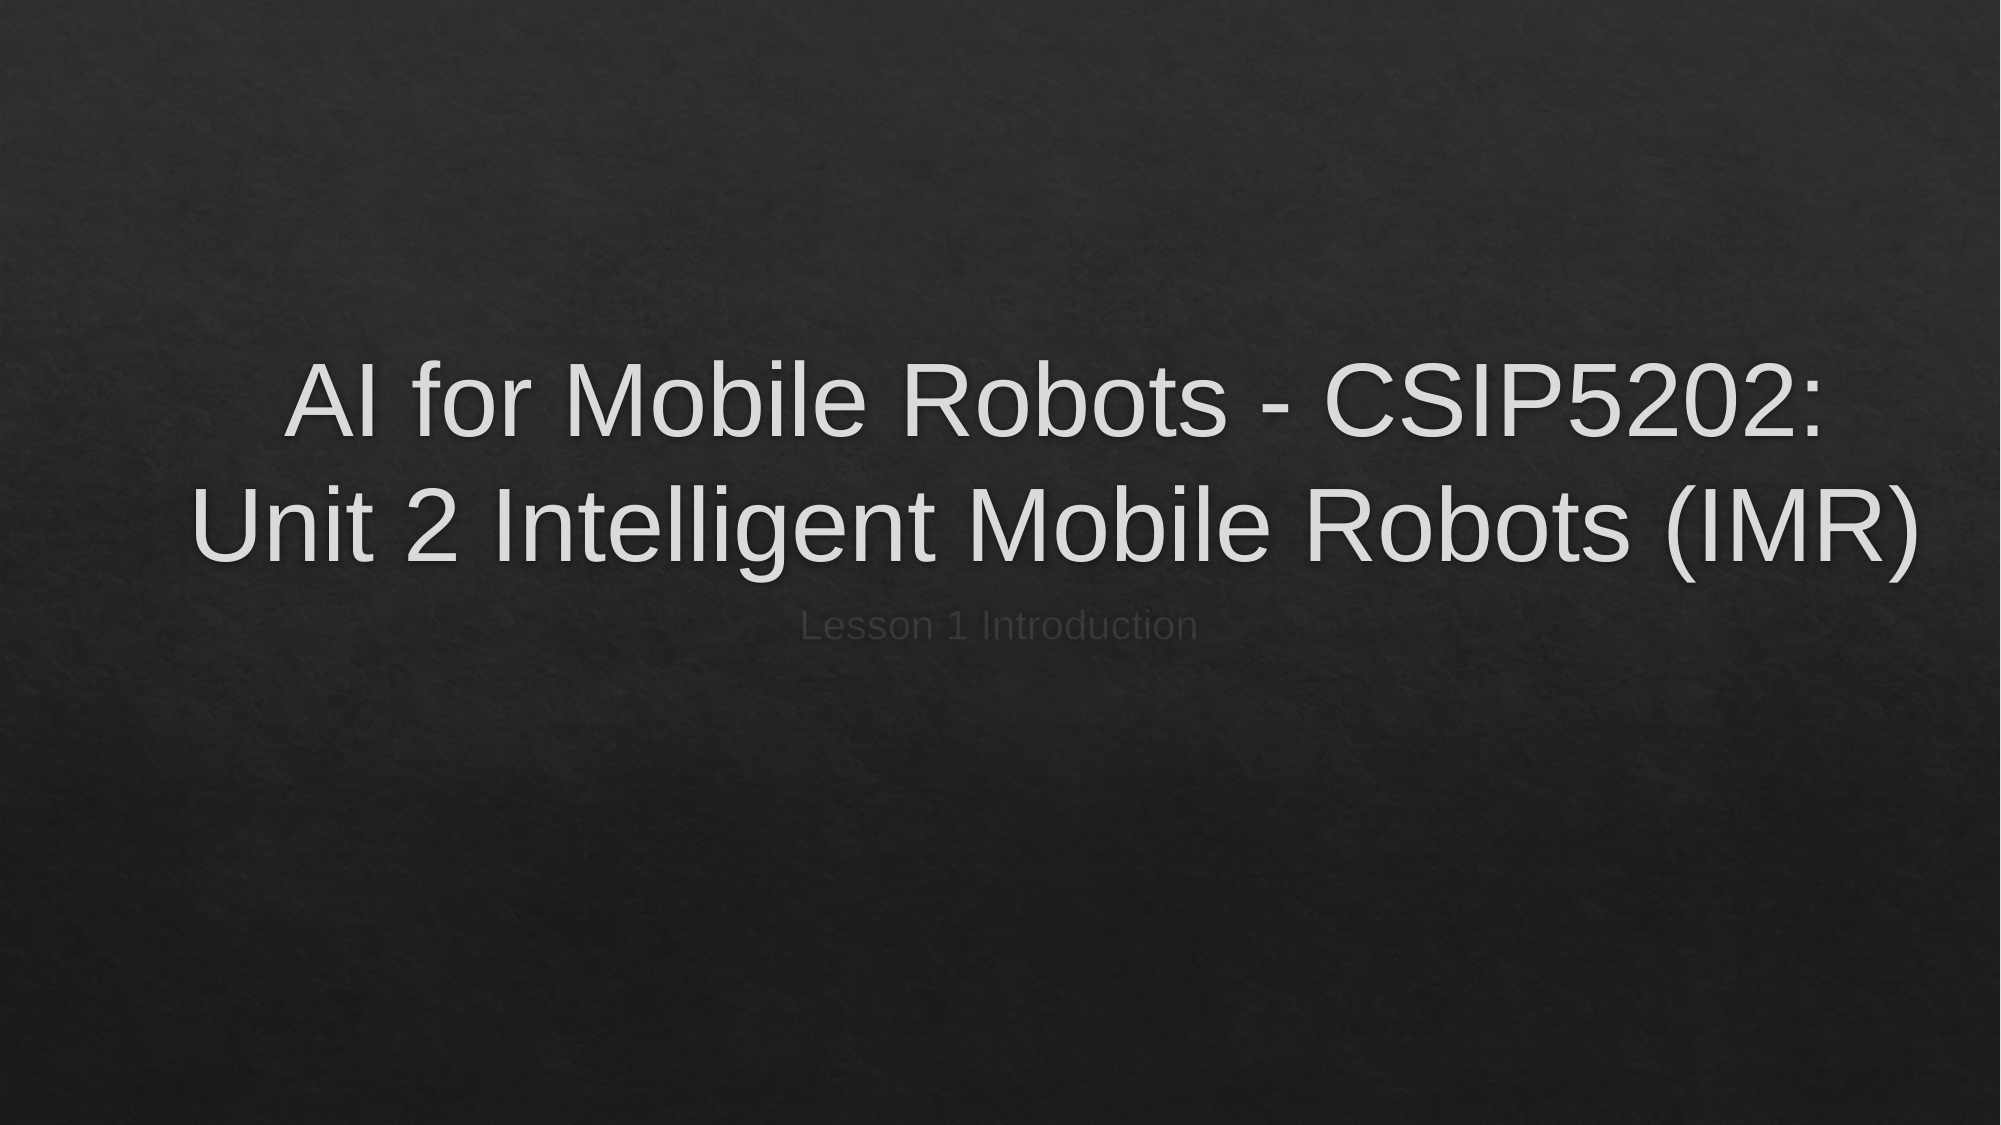

# AI for Mobile Robots - CSIP5202: Unit 2 Intelligent Mobile Robots (IMR)
Lesson 1 Introduction